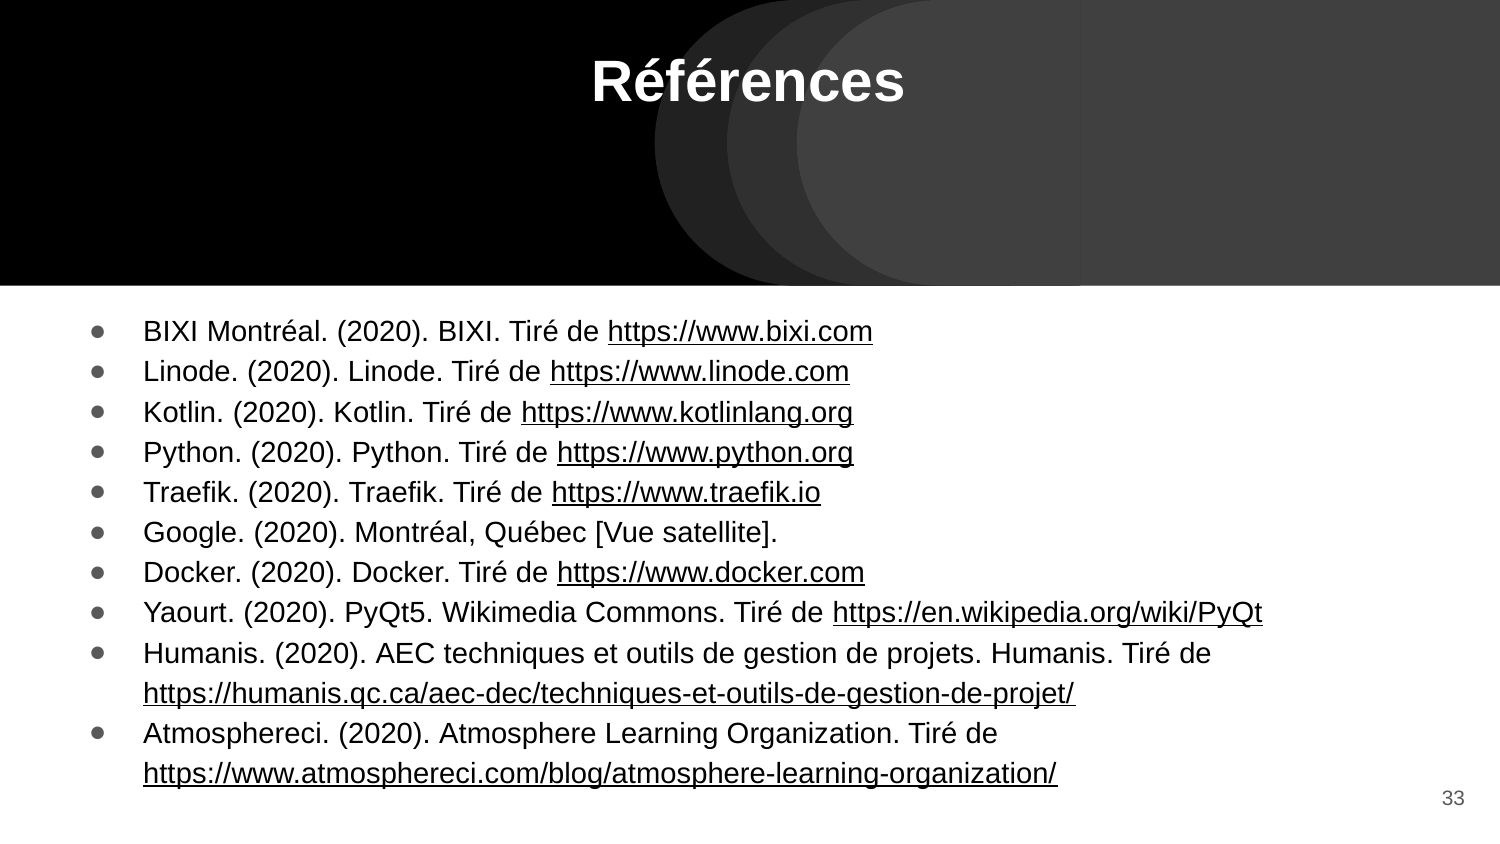

# Références
BIXI Montréal. (2020). BIXI. Tiré de https://www.bixi.com
Linode. (2020). Linode. Tiré de https://www.linode.com
Kotlin. (2020). Kotlin. Tiré de https://www.kotlinlang.org
Python. (2020). Python. Tiré de https://www.python.org
Traefik. (2020). Traefik. Tiré de https://www.traefik.io
Google. (2020). Montréal, Québec [Vue satellite].
Docker. (2020). Docker. Tiré de https://www.docker.com
Yaourt. (2020). PyQt5. Wikimedia Commons. Tiré de https://en.wikipedia.org/wiki/PyQt
Humanis. (2020). AEC techniques et outils de gestion de projets. Humanis. Tiré de https://humanis.qc.ca/aec-dec/techniques-et-outils-de-gestion-de-projet/
Atmosphereci. (2020). Atmosphere Learning Organization. Tiré de https://www.atmosphereci.com/blog/atmosphere-learning-organization/

33